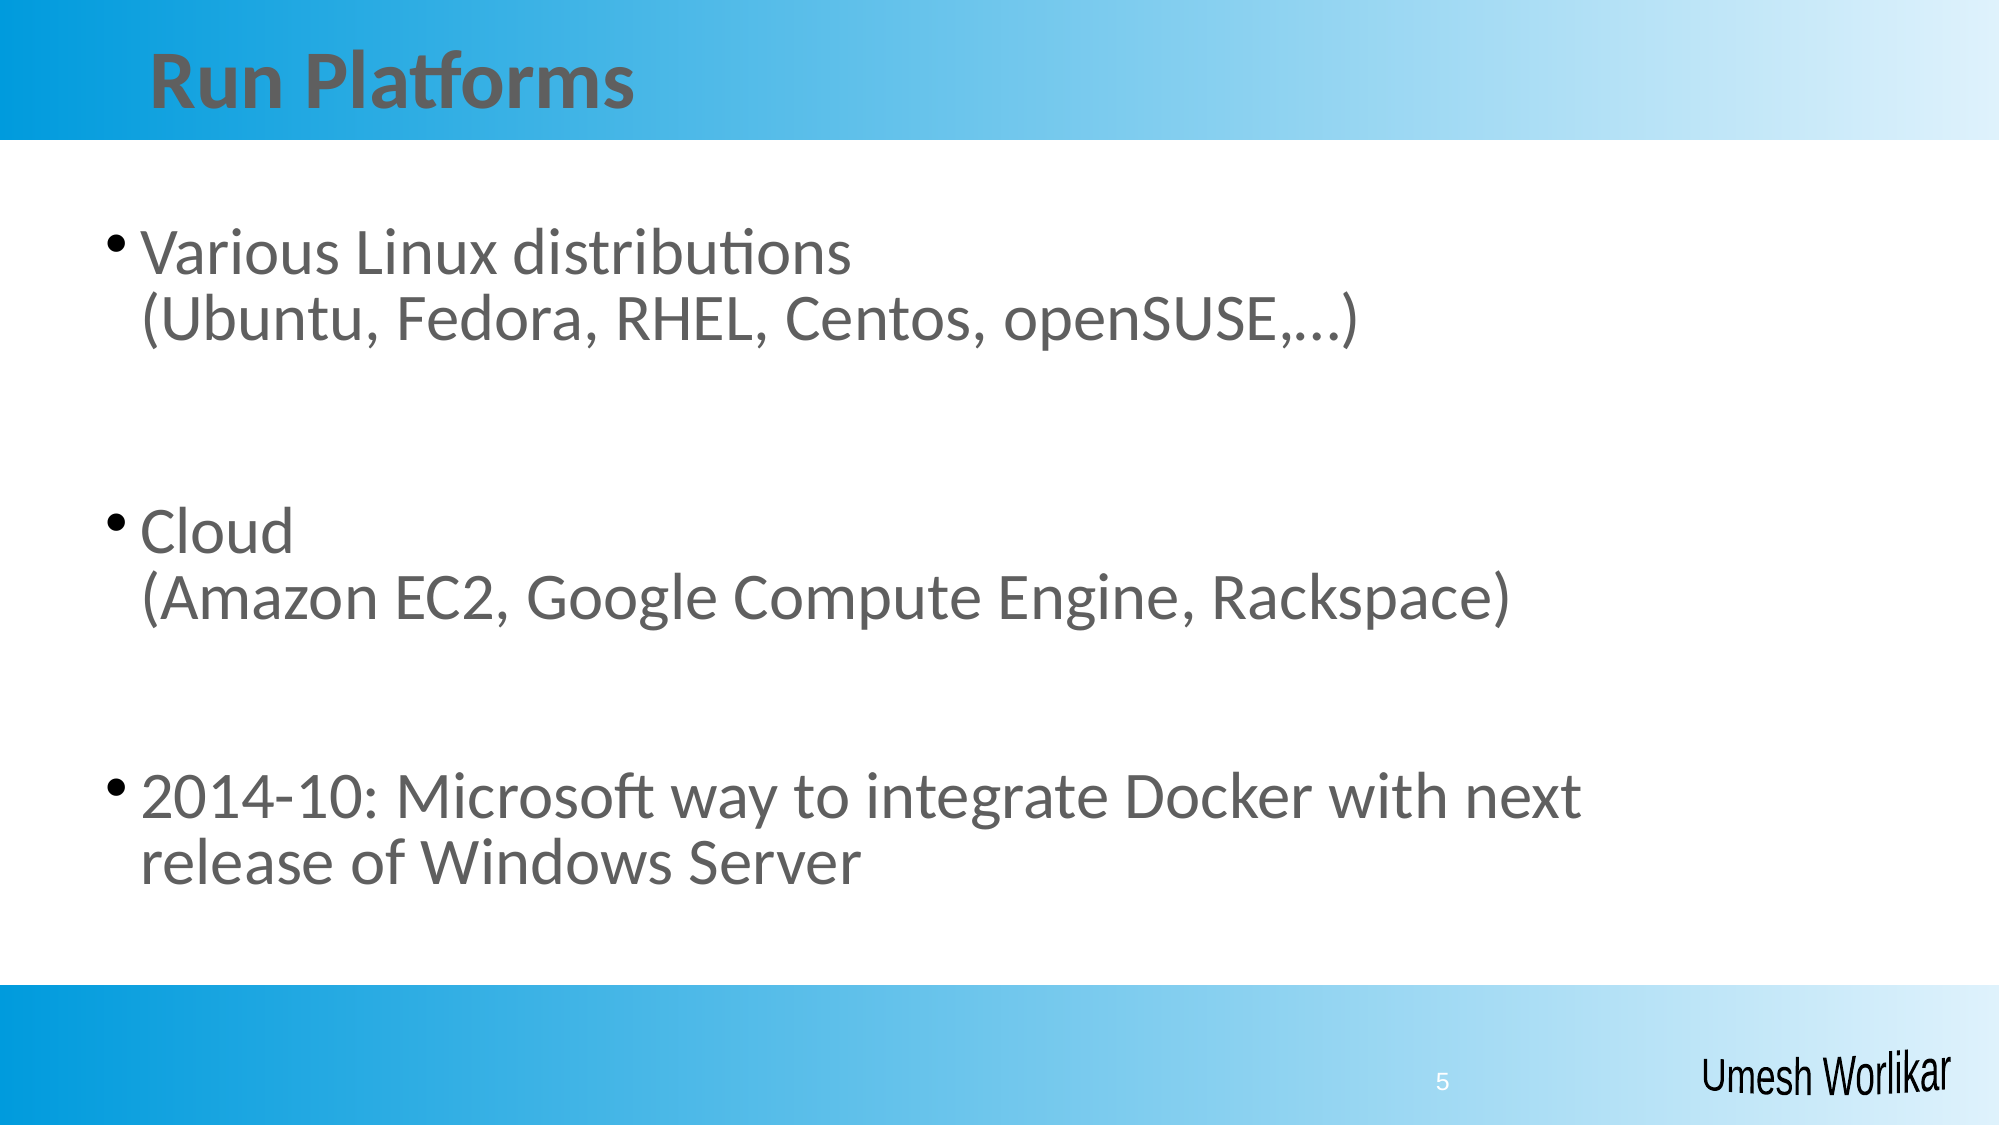

Run Platforms
Various Linux distributions
(Ubuntu, Fedora, RHEL, Centos, openSUSE,…)
Cloud
(Amazon EC2, Google Compute Engine, Rackspace)
2014-10: Microsoft way to integrate Docker with next release of Windows Server
Umesh Worlikar
5